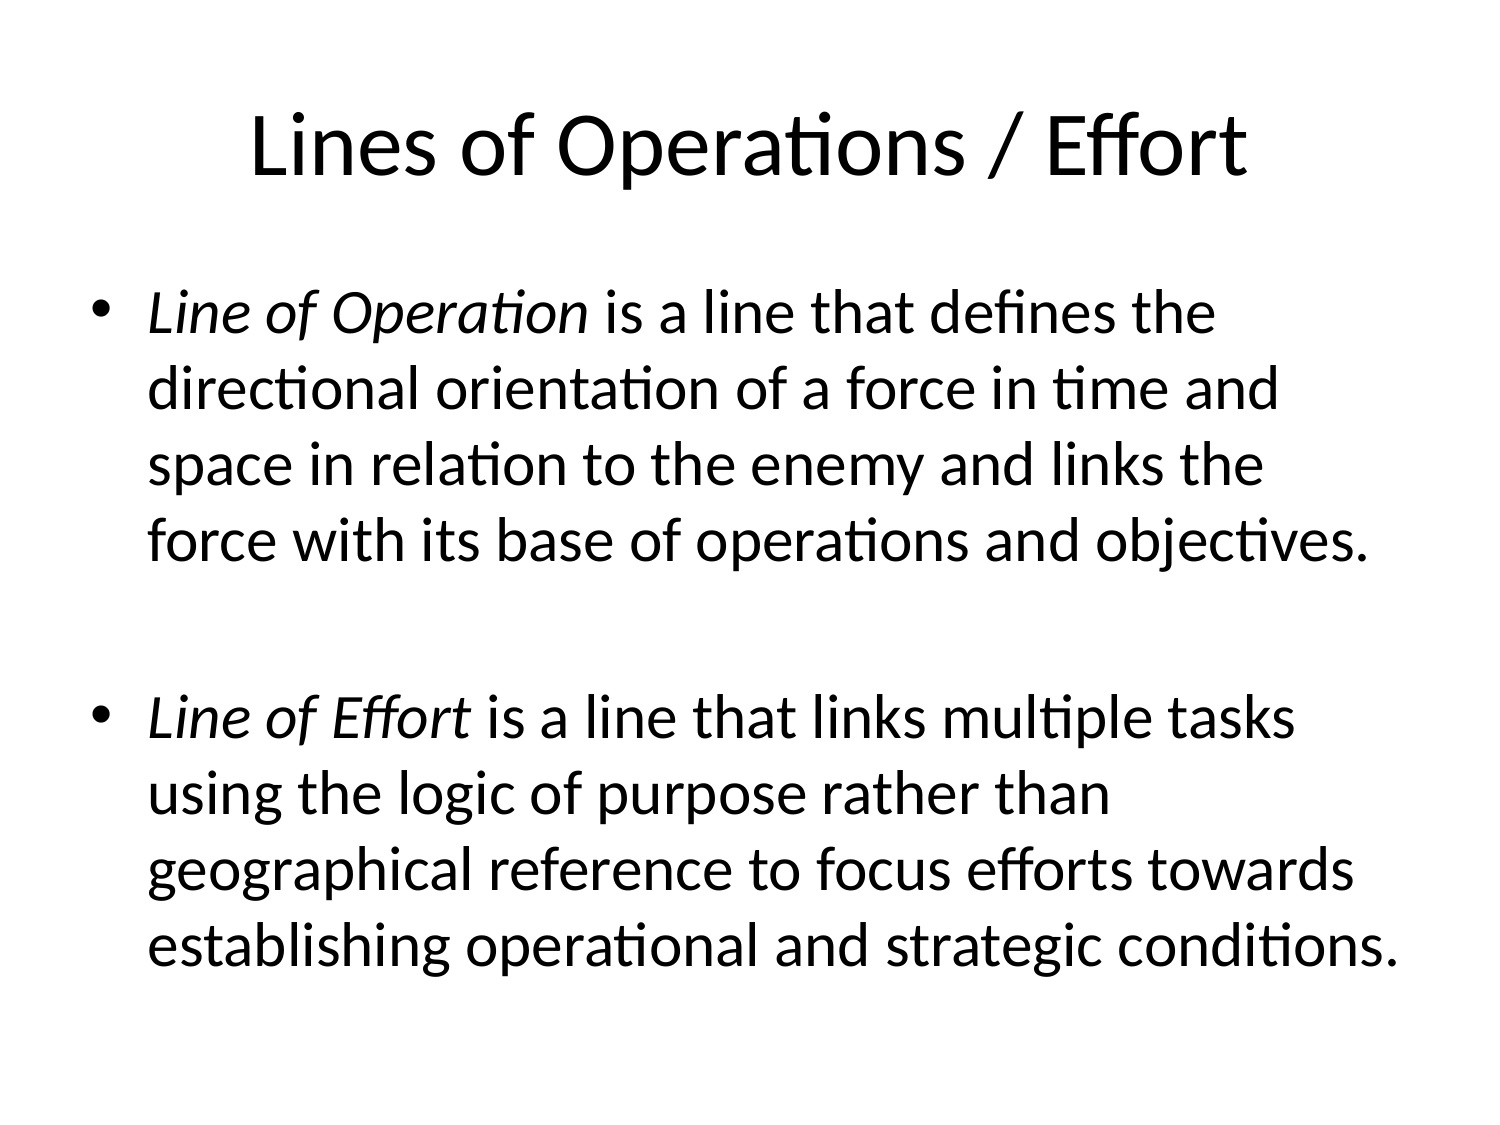

# Lines of Operations / Effort
Line of Operation is a line that defines the directional orientation of a force in time and space in relation to the enemy and links the force with its base of operations and objectives.

Line of Effort is a line that links multiple tasks using the logic of purpose rather than geographical reference to focus efforts towards establishing operational and strategic conditions.